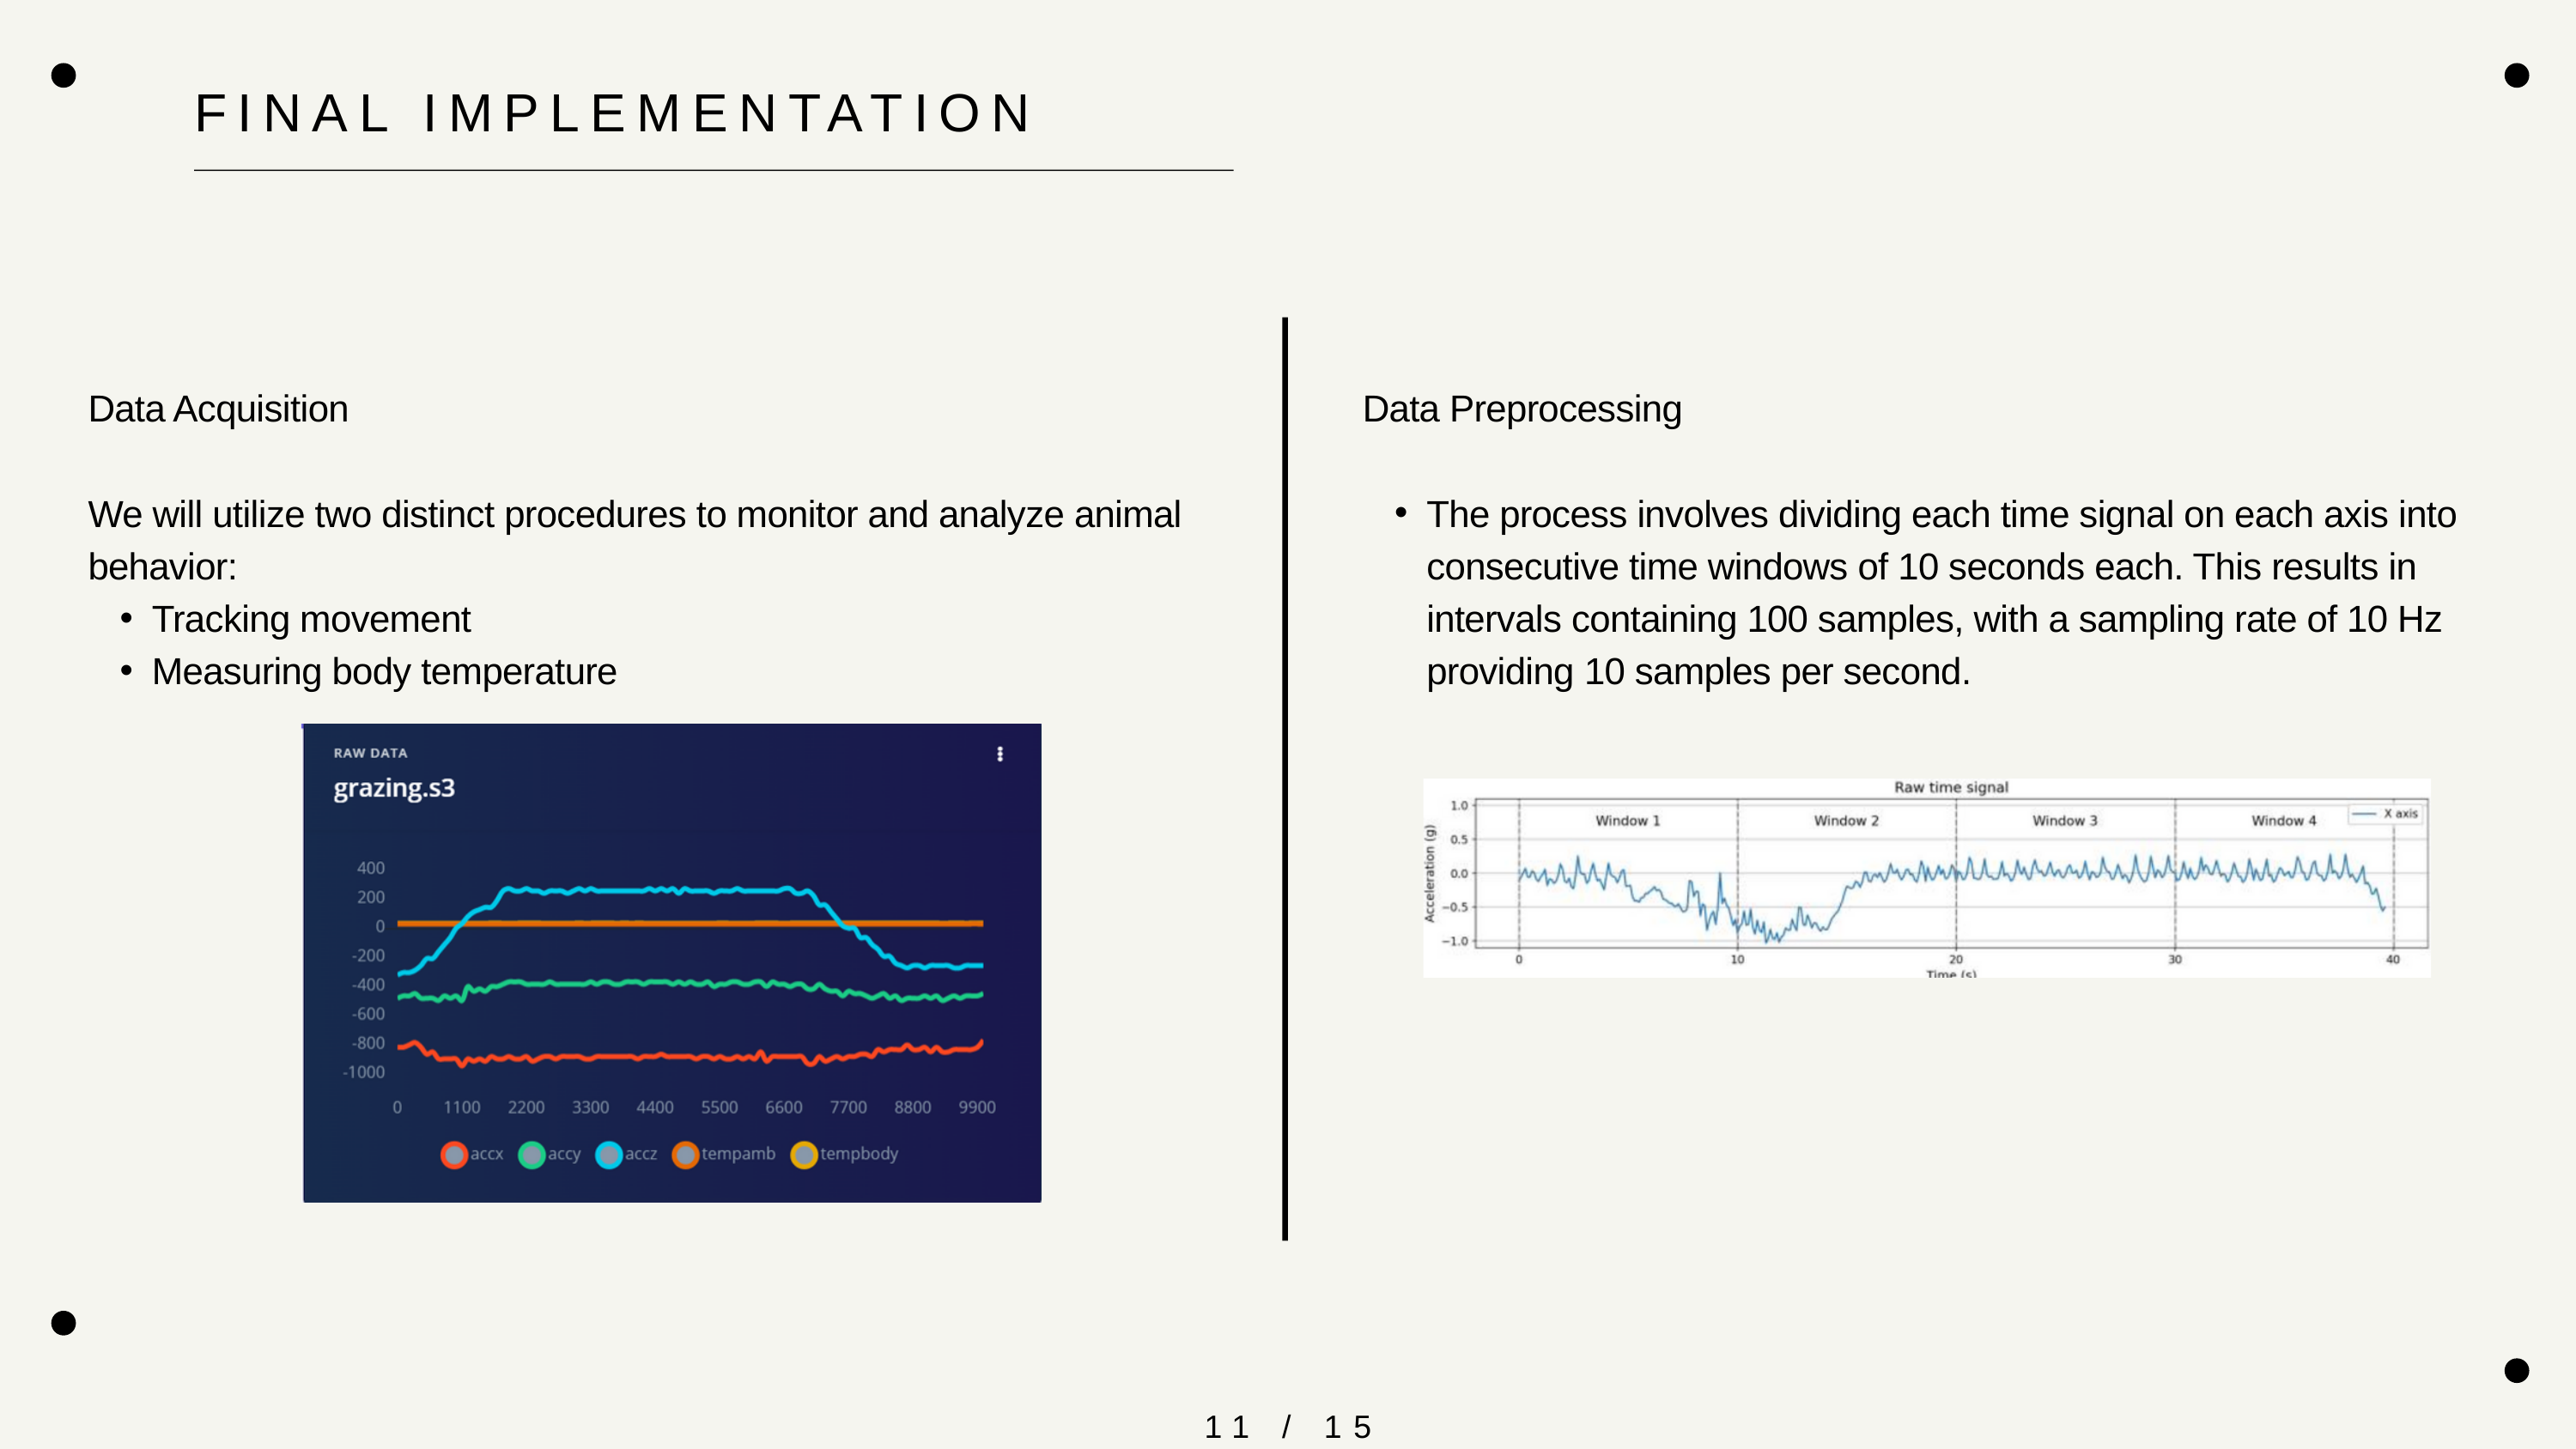

FINAL IMPLEMENTATION

Data Acquisition

We will utilize two distinct procedures to monitor and analyze animal behavior:
Tracking movement
Measuring body temperature
Data Preprocessing

The process involves dividing each time signal on each axis into consecutive time windows of 10 seconds each. This results in intervals containing 100 samples, with a sampling rate of 10 Hz providing 10 samples per second.

11 / 15